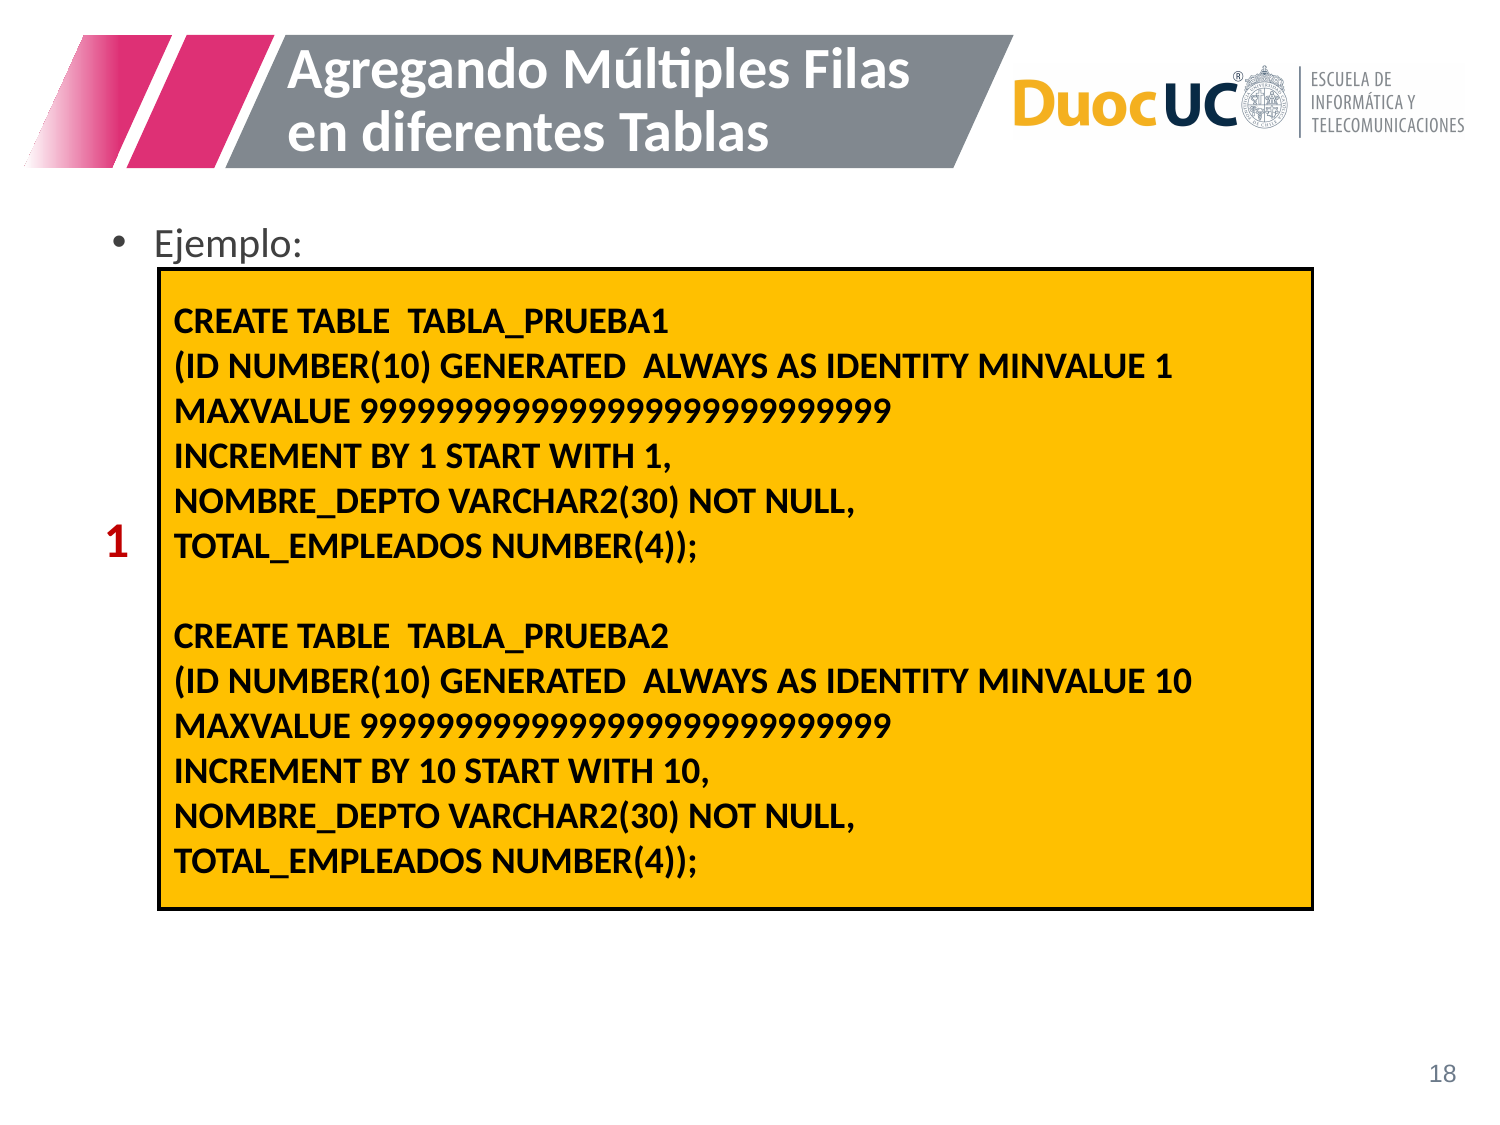

# Agregando Múltiples Filas en diferentes Tablas
Ejemplo:

CREATE TABLE  TABLA_PRUEBA1
(ID NUMBER(10) GENERATED  ALWAYS AS IDENTITY MINVALUE 1
MAXVALUE 9999999999999999999999999999
INCREMENT BY 1 START WITH 1,
NOMBRE_DEPTO VARCHAR2(30) NOT NULL,
TOTAL_EMPLEADOS NUMBER(4));

CREATE TABLE  TABLA_PRUEBA2
(ID NUMBER(10) GENERATED  ALWAYS AS IDENTITY MINVALUE 10
MAXVALUE 9999999999999999999999999999
INCREMENT BY 10 START WITH 10,
NOMBRE_DEPTO VARCHAR2(30) NOT NULL,
TOTAL_EMPLEADOS NUMBER(4));

1